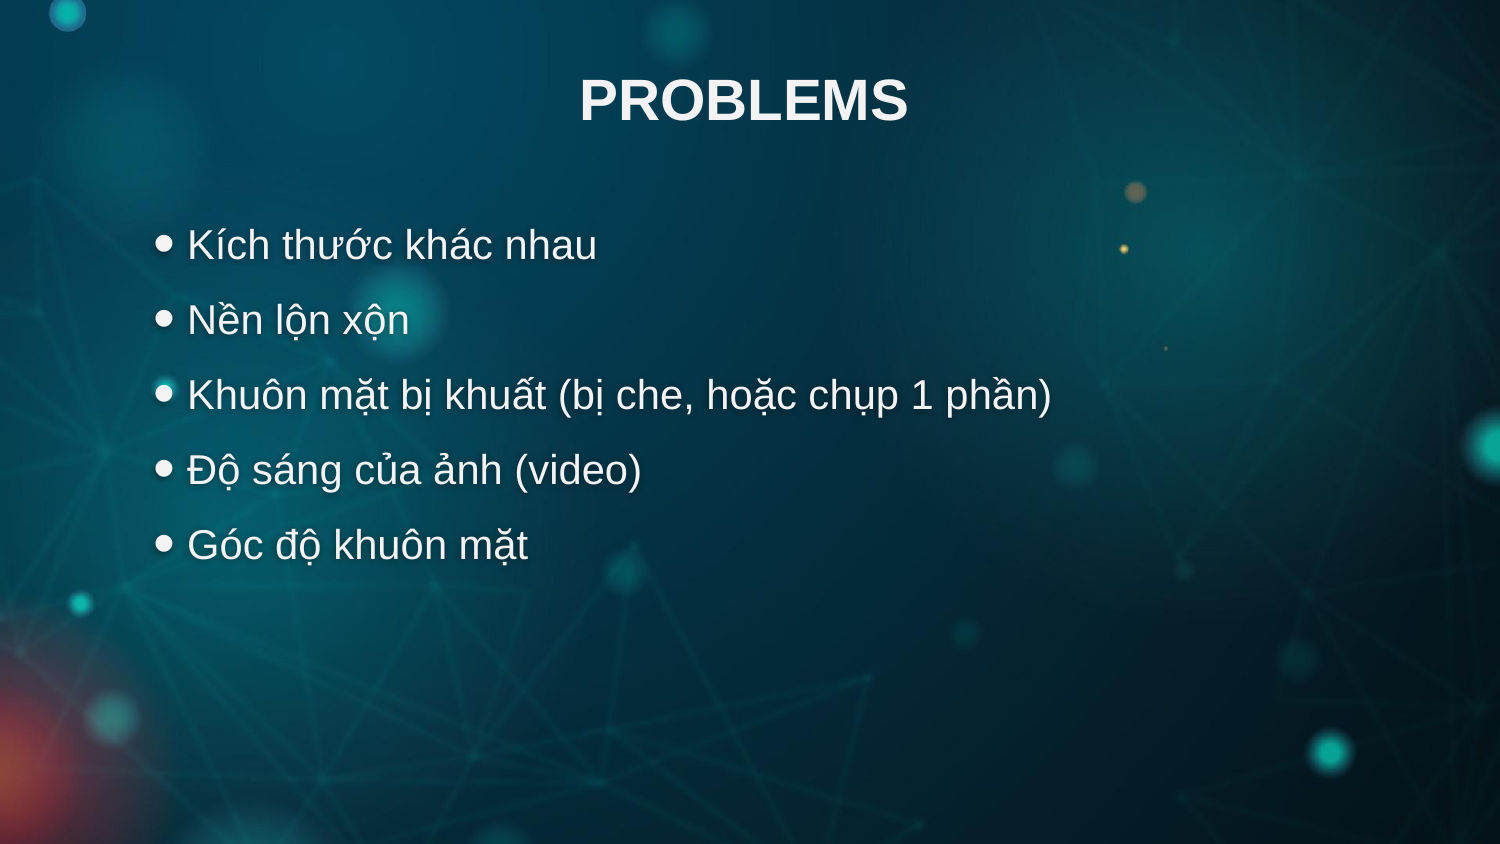

PROBLEMS
 Kích thước khác nhau
 Nền lộn xộn
 Khuôn mặt bị khuất (bị che, hoặc chụp 1 phần)
 Độ sáng của ảnh (video)
 Góc độ khuôn mặt